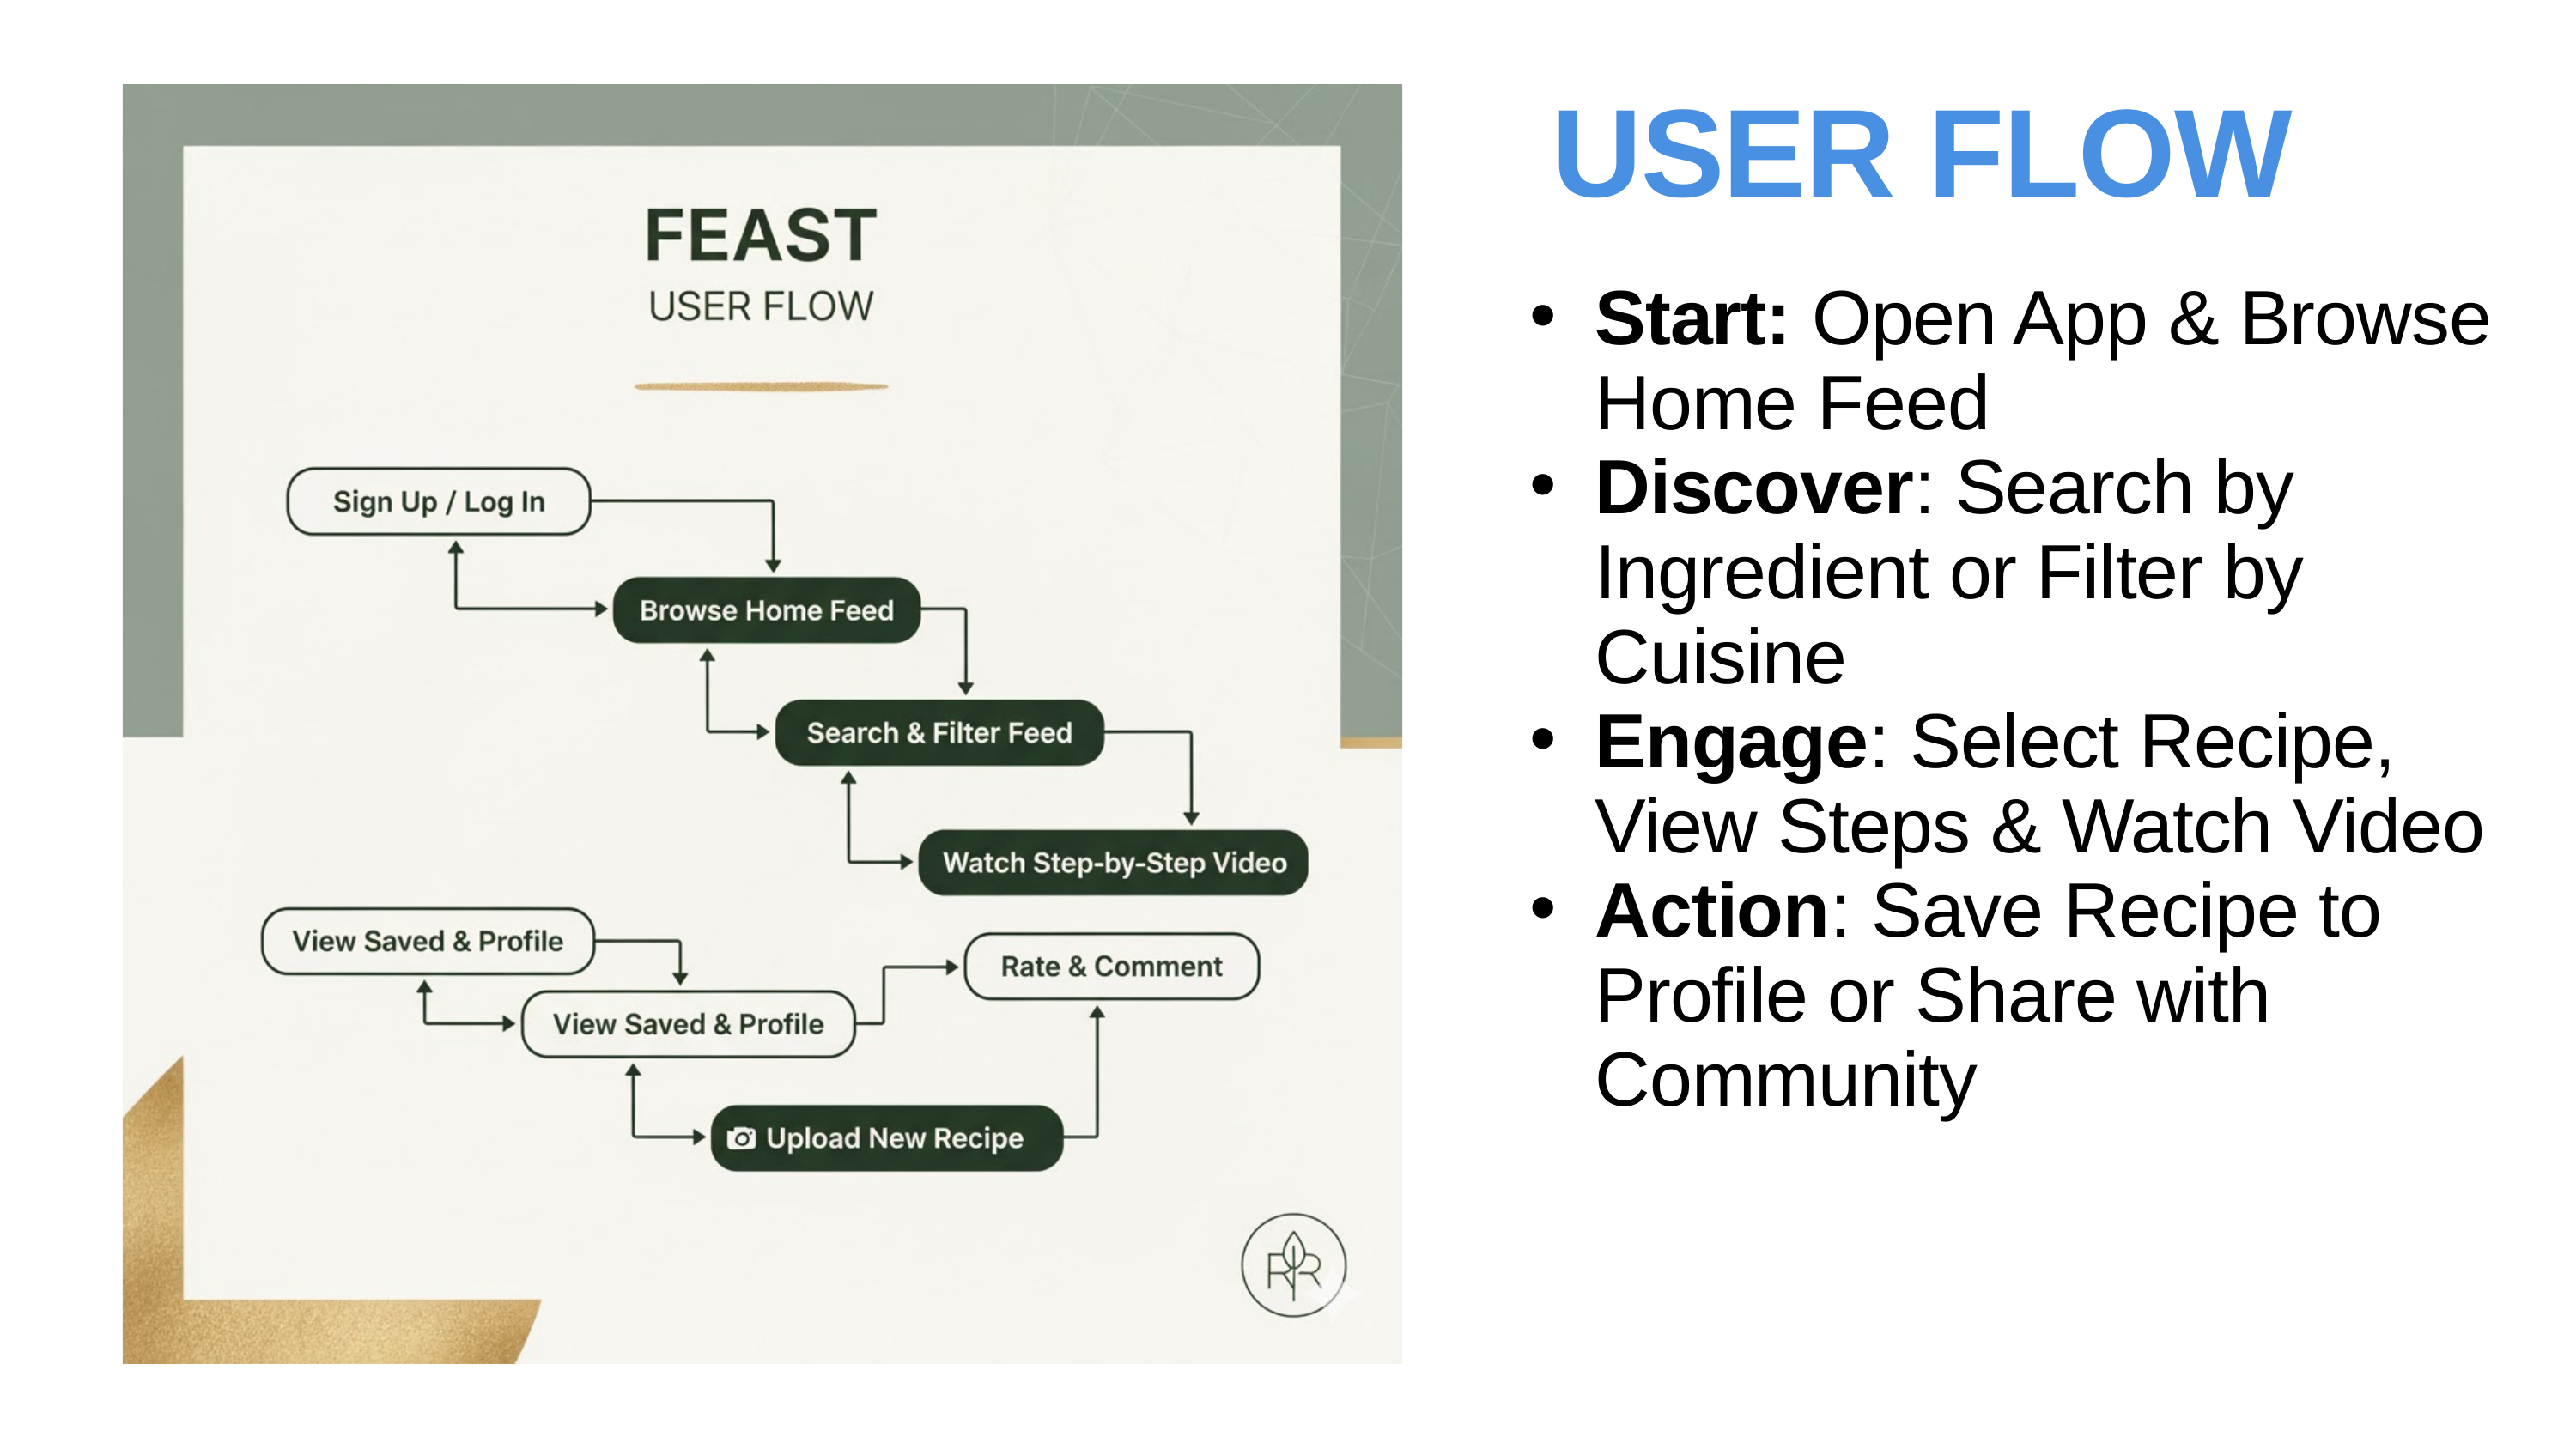

USER FLOW

Start: Open App & Browse Home Feed
Discover: Search by Ingredient or Filter by Cuisine
Engage: Select Recipe, View Steps & Watch Video
Action: Save Recipe to Profile or Share with Community